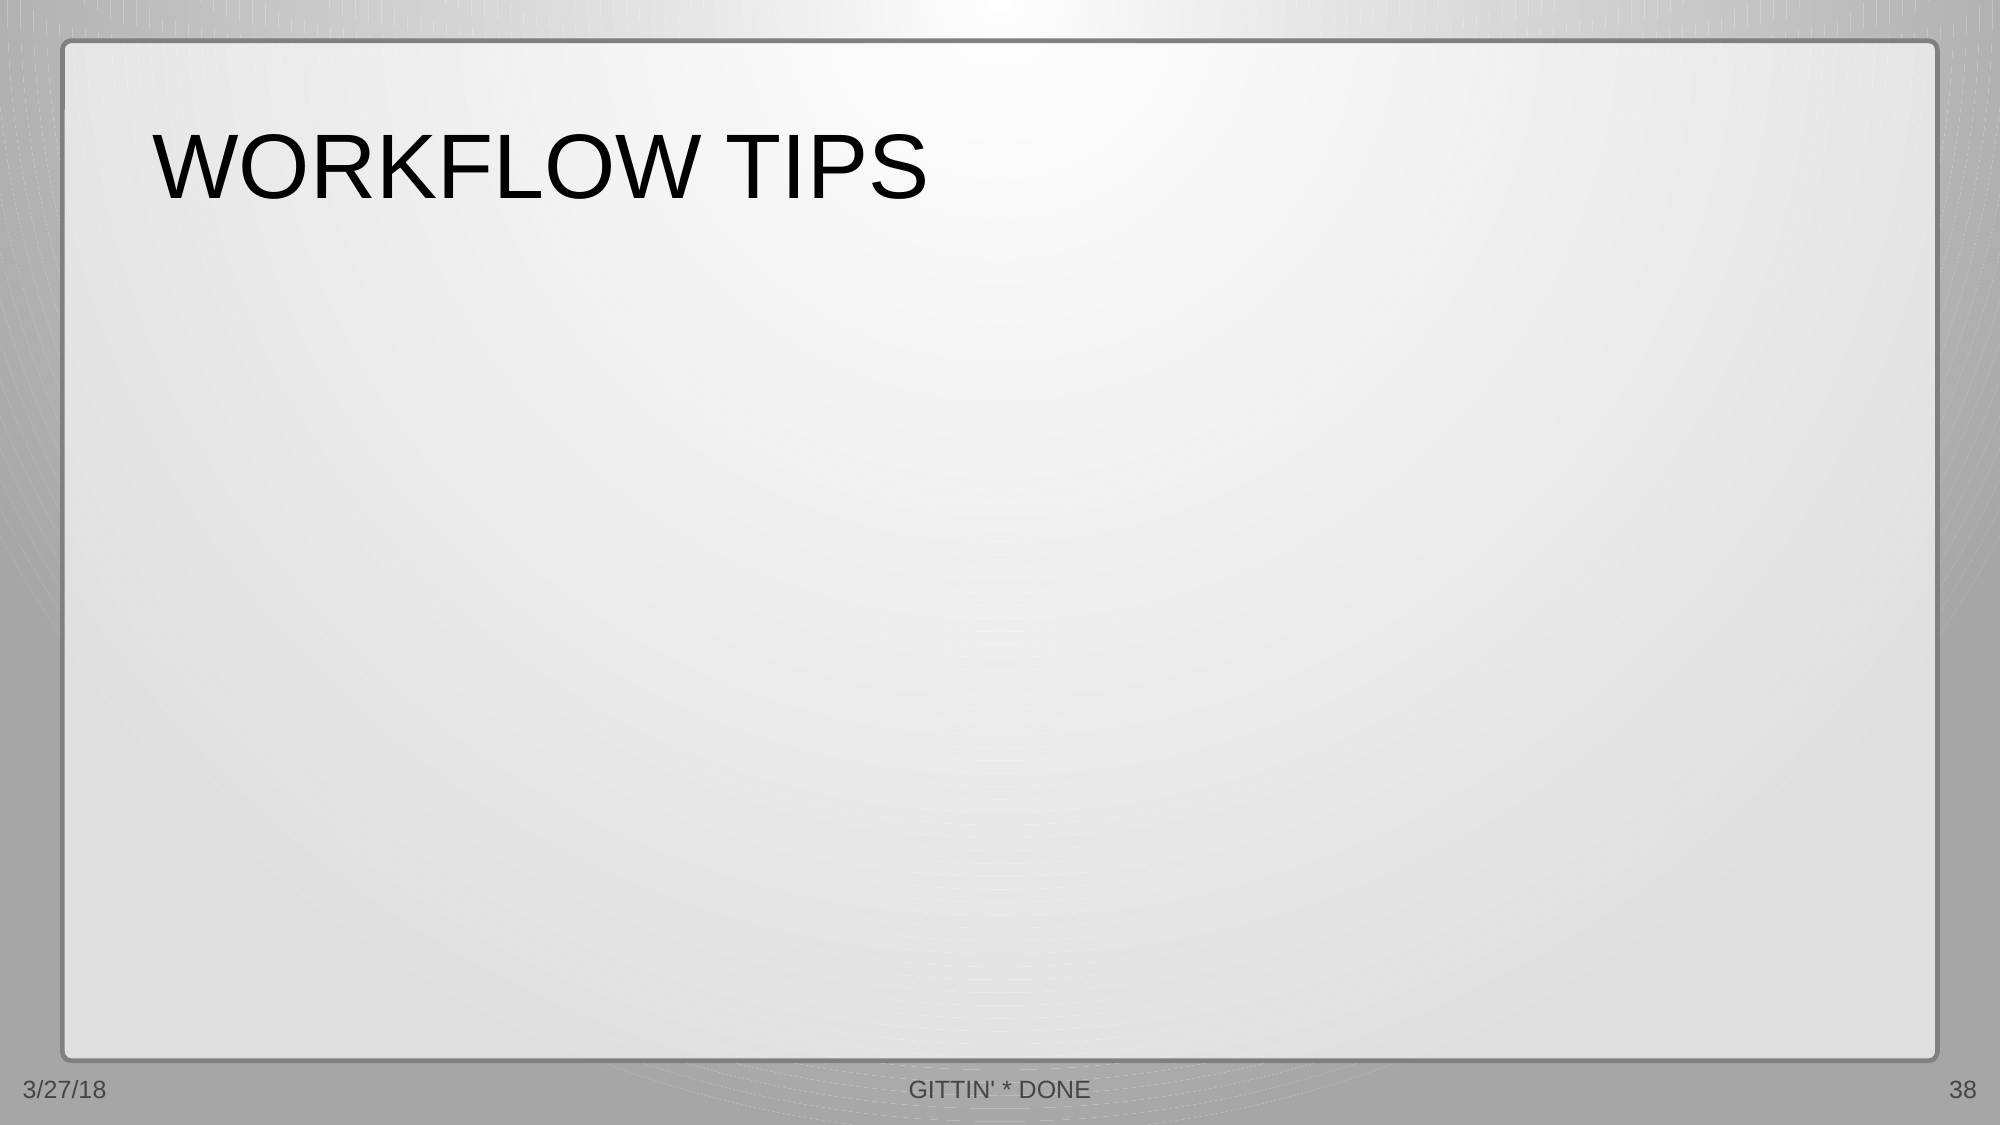

# WORKFLOW TIPS

3/27/18
GITTIN' * DONE
38